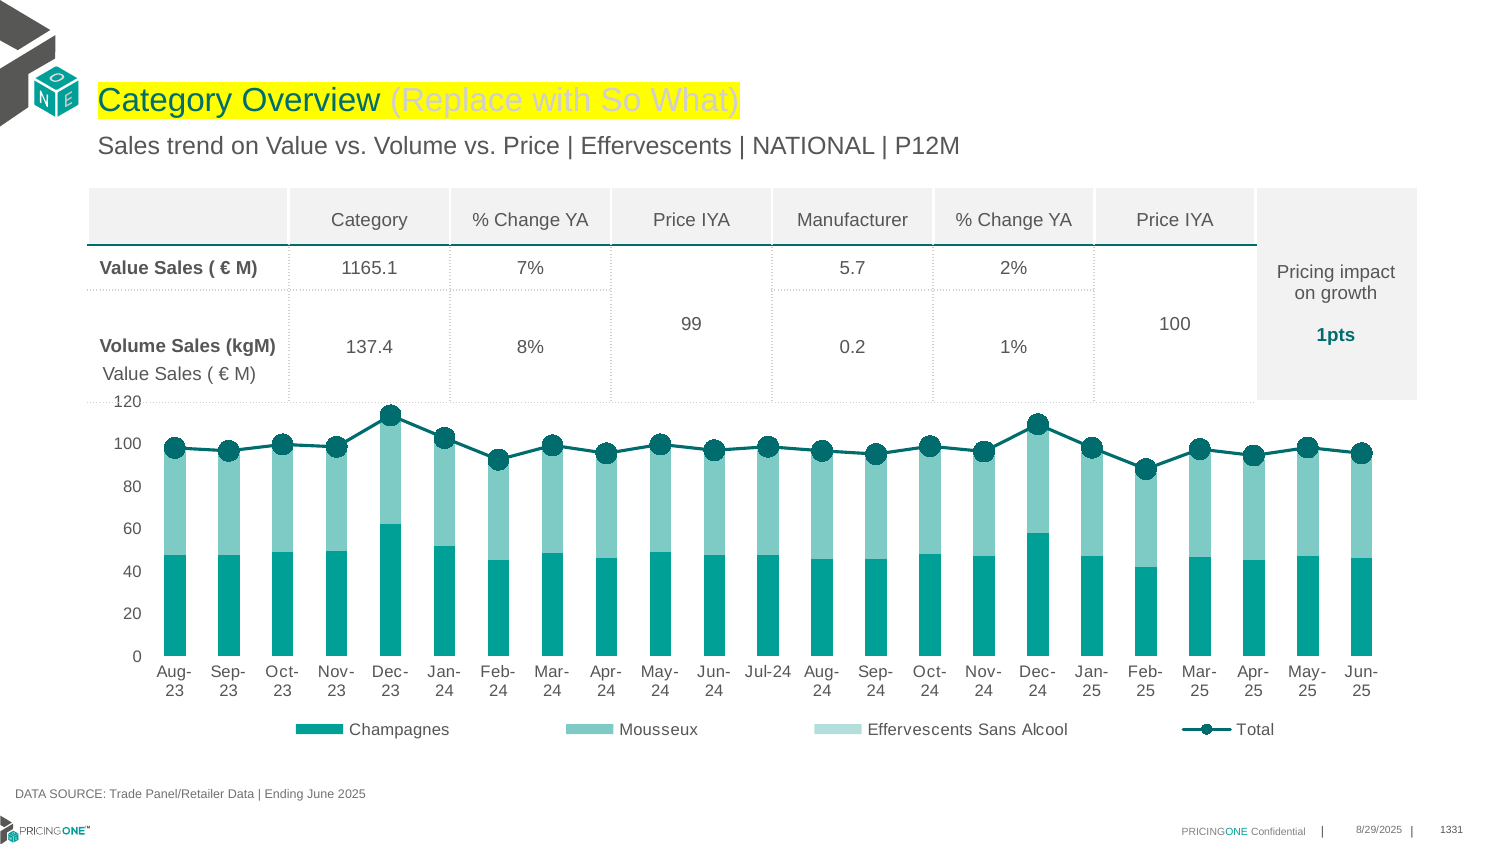

# Category Overview (Replace with So What)
Sales trend on Value vs. Volume vs. Price | Effervescents | NATIONAL | P12M
|  | Category | % Change YA | Price IYA | Manufacturer | % Change YA | Price IYA | Pricing impact on growth 1pts |
| --- | --- | --- | --- | --- | --- | --- | --- |
| Value Sales ( € M) | 1165.1 | 7% | 99 | 5.7 | 2% | 100 |  |
| Volume Sales (kgM) | 137.4 | 8% |  | 0.2 | 1% |  |  |
Value Sales ( € M)

### Chart

| Category | Champagnes | Mousseux | Effervescents Sans Alcool | Total |
|---|---|---|---|---|
| Aug-23 | 47.322237 | 48.843102 | 1.773785 | 97.939124 |
| Sep-23 | 47.475834 | 47.345788 | 1.723371 | 96.544993 |
| Oct-23 | 48.860505 | 48.910364 | 1.776007 | 99.546876 |
| Nov-23 | 49.347147 | 47.374702 | 1.721099 | 98.442948 |
| Dec-23 | 62.113782 | 49.286458 | 1.826012 | 113.226252 |
| Jan-24 | 51.769073 | 49.032055 | 1.822534 | 102.623662 |
| Feb-24 | 44.956882 | 45.73531 | 1.680839 | 92.373031 |
| Mar-24 | 48.410762 | 48.931033 | 1.800691 | 99.142486 |
| Apr-24 | 46.329796 | 47.315803 | 1.738498 | 95.384097 |
| May-24 | 48.818928 | 48.937097 | 1.799842 | 99.555867 |
| Jun-24 | 47.653635 | 47.405066 | 1.745797 | 96.804498 |
| Jul-24 | 47.760085 | 48.825288 | 1.914312 | 98.499685 |
| Aug-24 | 45.888838 | 48.654555 | 1.99962 | 96.543013 |
| Sep-24 | 45.876323 | 47.176969 | 1.947587 | 95.000879 |
| Oct-24 | 47.935869 | 48.762364 | 2.010929 | 98.709162 |
| Nov-24 | 47.074698 | 47.208979 | 1.952086 | 96.235763 |
| Dec-24 | 57.928779 | 48.993483 | 2.09522 | 109.017482 |
| Jan-25 | 47.238116 | 48.714992 | 2.061867 | 98.014975 |
| Feb-25 | 42.128111 | 43.978574 | 1.842526 | 87.949211 |
| Mar-25 | 46.611051 | 48.707508 | 2.033386 | 97.351945 |
| Apr-25 | 45.204199 | 47.164448 | 1.969614 | 94.338261 |
| May-25 | 47.303623 | 48.75343 | 2.035533 | 98.092586 |
| Jun-25 | 46.193091 | 47.203818 | 1.978507 | 95.375416 |
DATA SOURCE: Trade Panel/Retailer Data | Ending June 2025

8/29/2025
1331